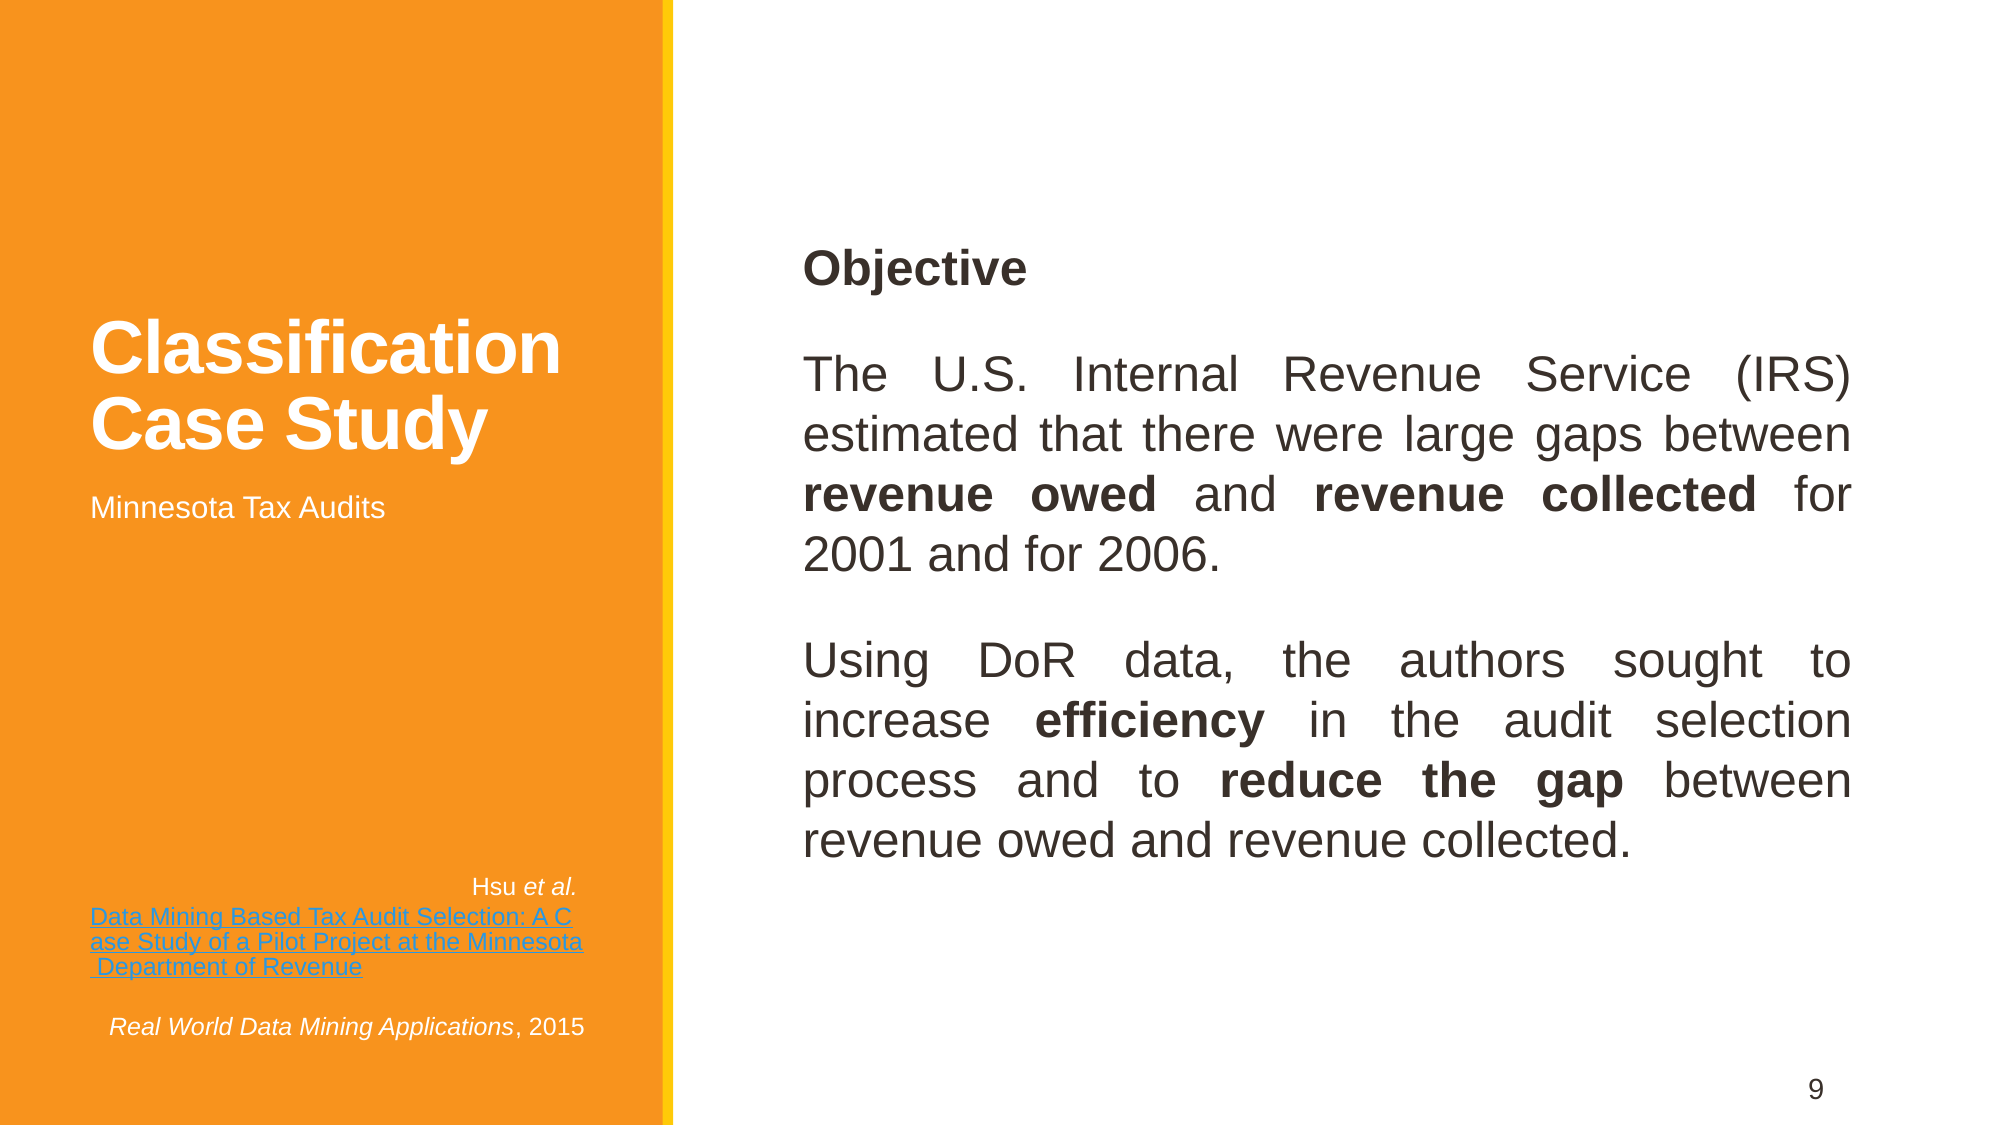

# Classification Case Study
Objective
The U.S. Internal Revenue Service (IRS) estimated that there were large gaps between revenue owed and revenue collected for 2001 and for 2006.
Using DoR data, the authors sought to increase efficiency in the audit selection process and to reduce the gap between revenue owed and revenue collected.
Minnesota Tax Audits

Hsu et al.
Data Mining Based Tax Audit Selection: A Case Study of a Pilot Project at the Minnesota Department of Revenue
Real World Data Mining Applications, 2015
9